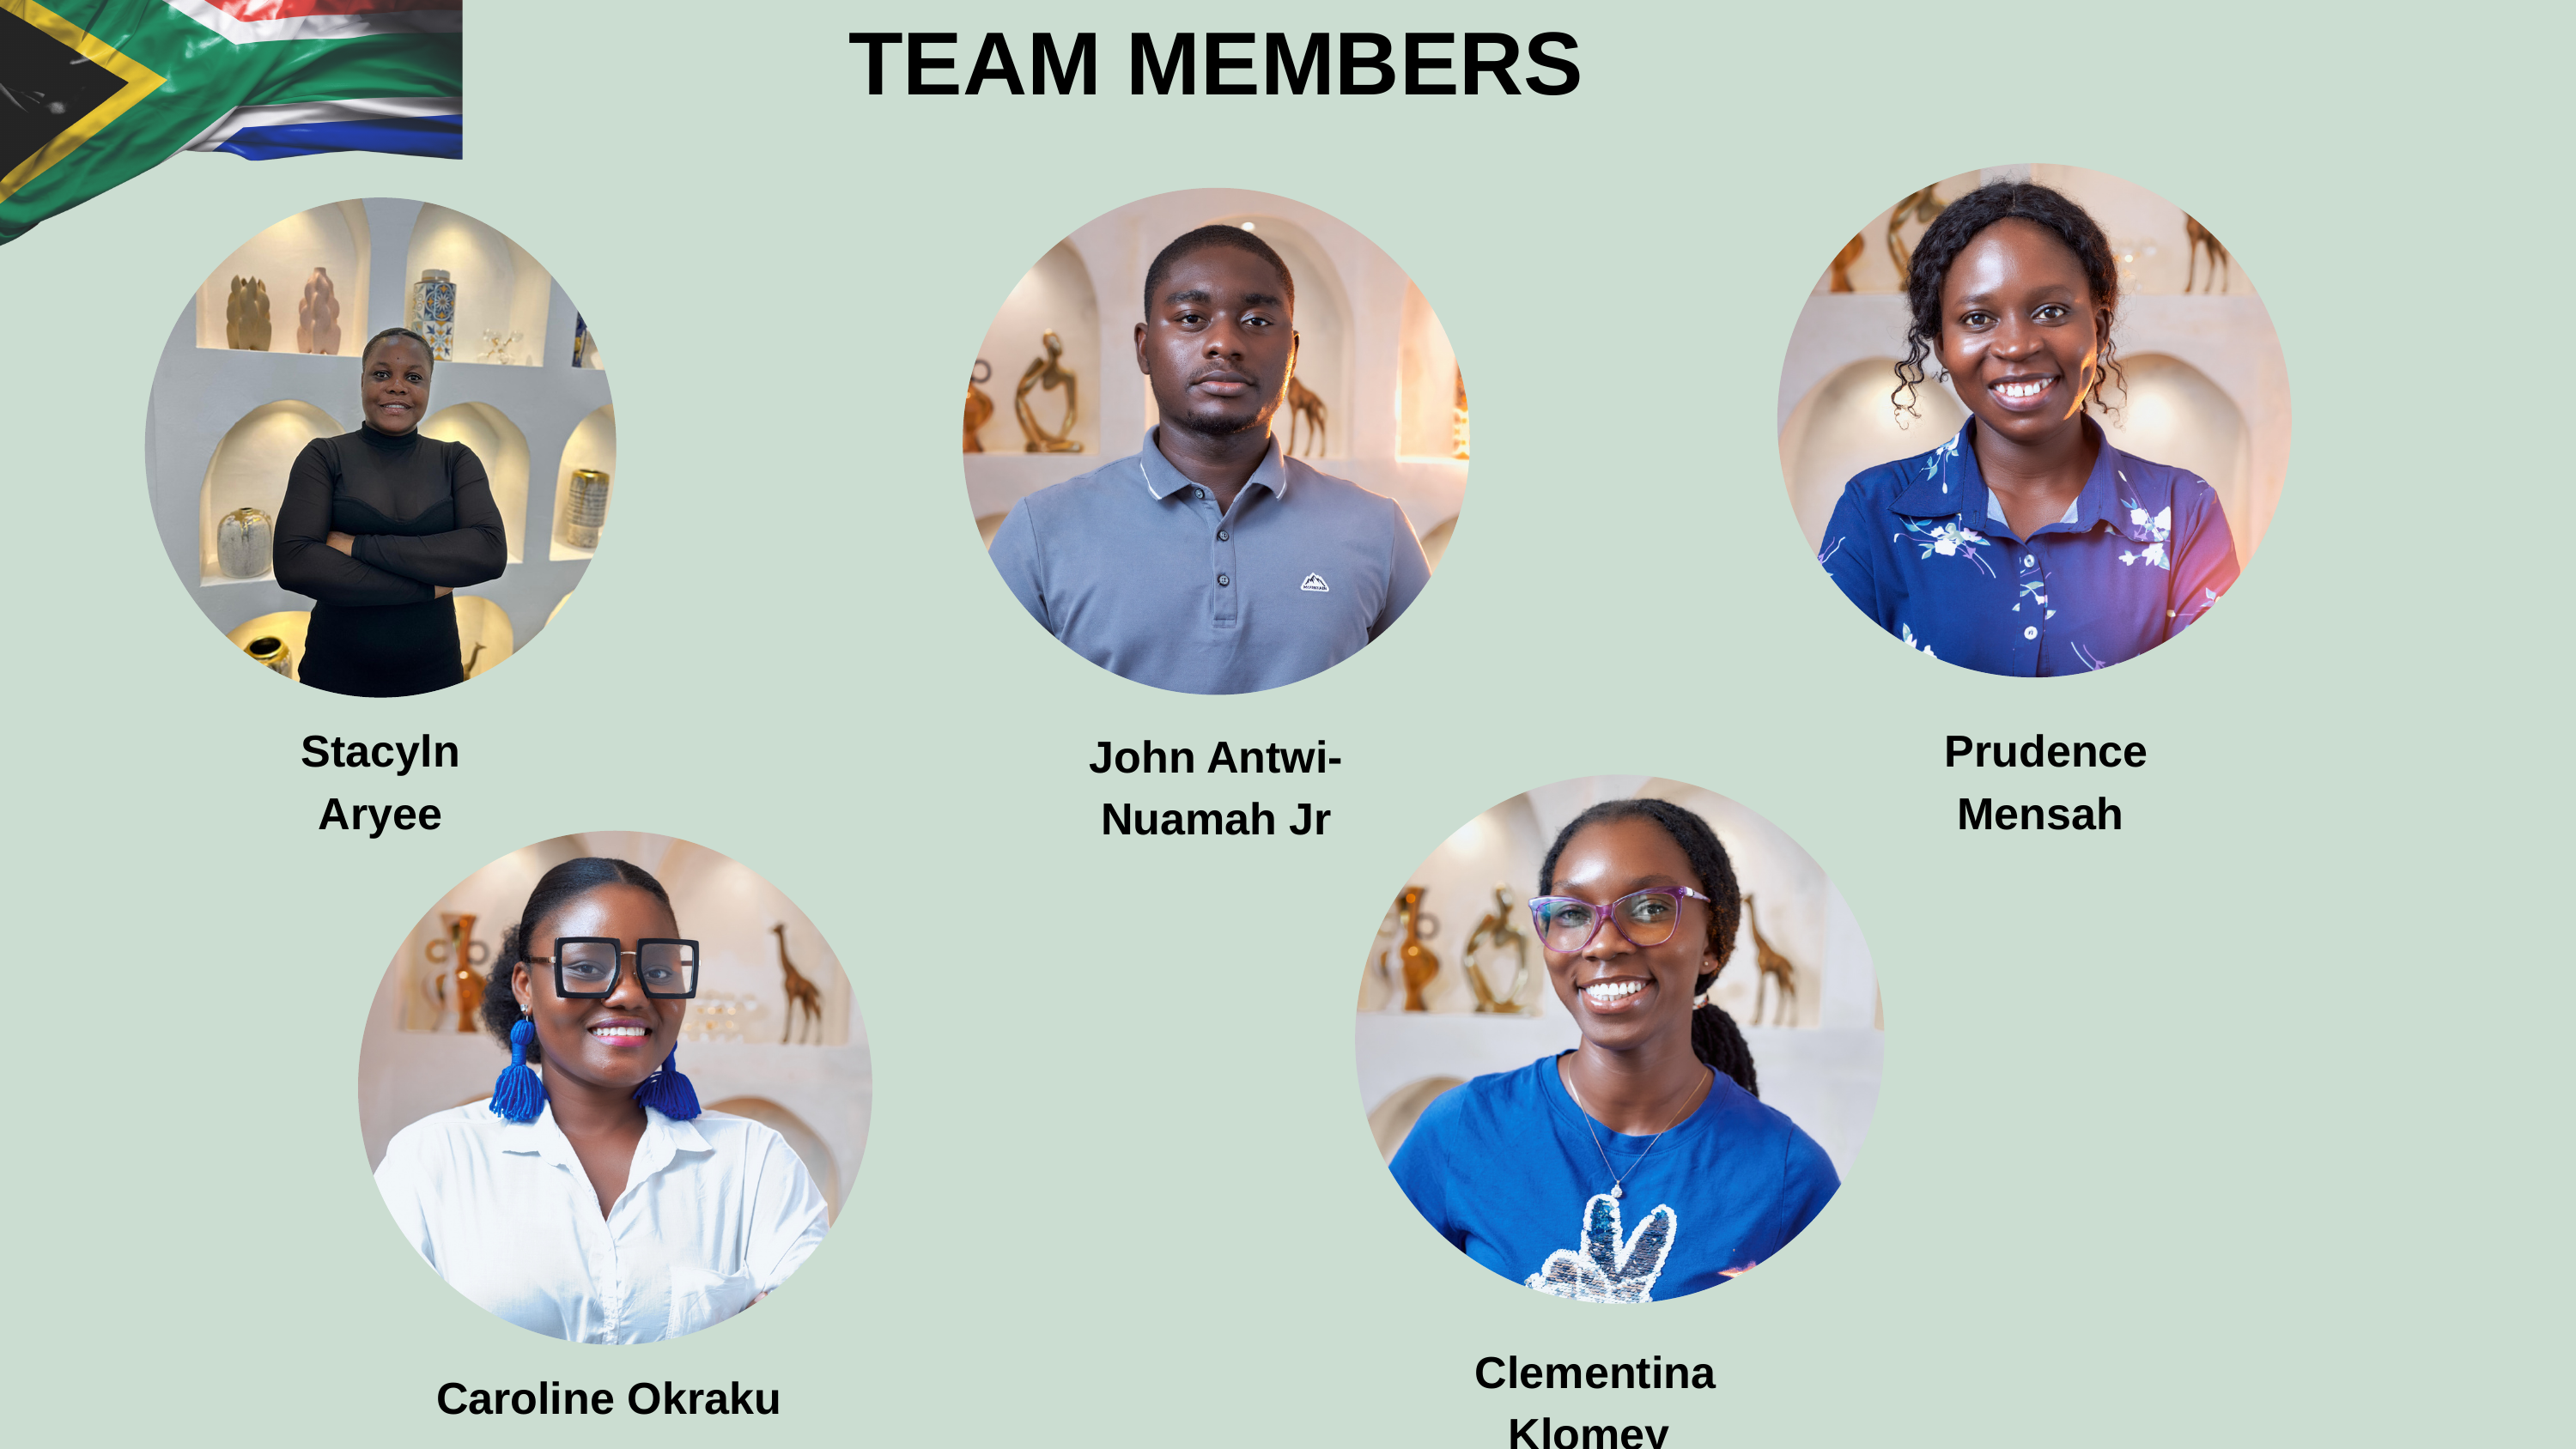

TEAM MEMBERS

Stacyln Aryee
Prudence Mensah
John Antwi-Nuamah Jr

Clementina Klomey
Caroline Okraku